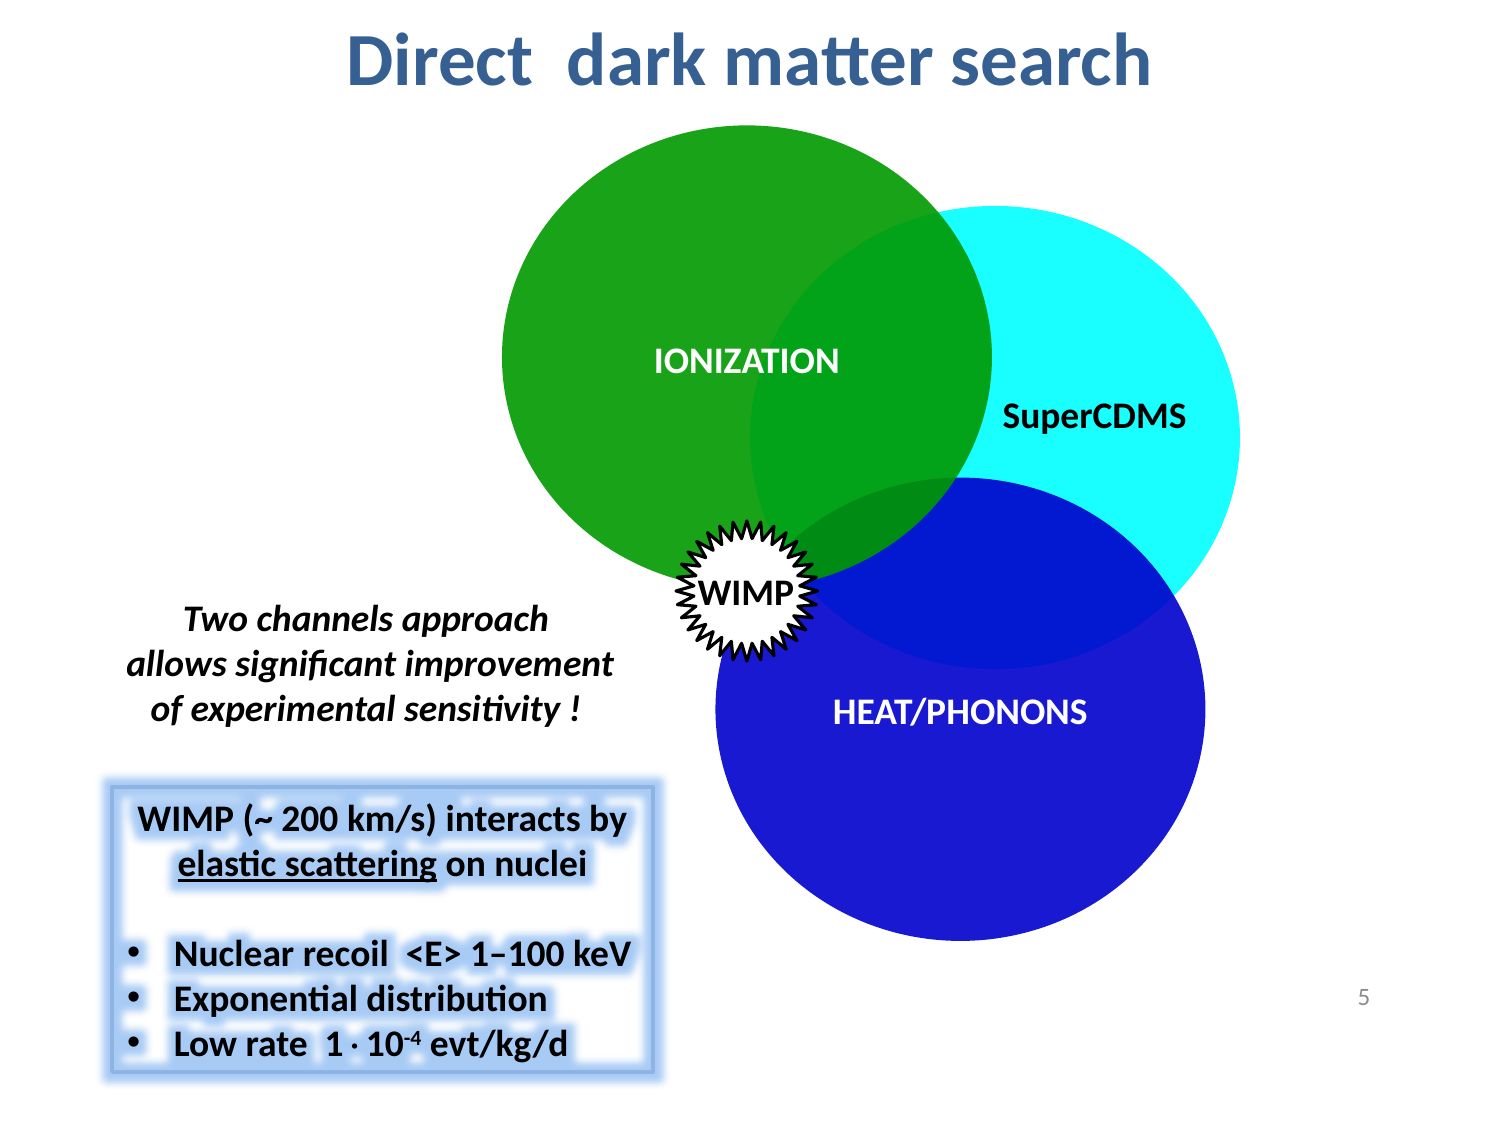

# Direct  dark matter search

IONIZATION

 SuperCDMS

HEAT/PHONONS

WIMP
Two channels approach
 allows significant improvement
 of experimental sensitivity !
WIMP (~ 200 km/s) interacts by elastic scattering on nuclei

Nuclear recoil  <E> 1–100 keV
Exponential distribution
Low rate  1⋅10-4 evt/kg/d
5